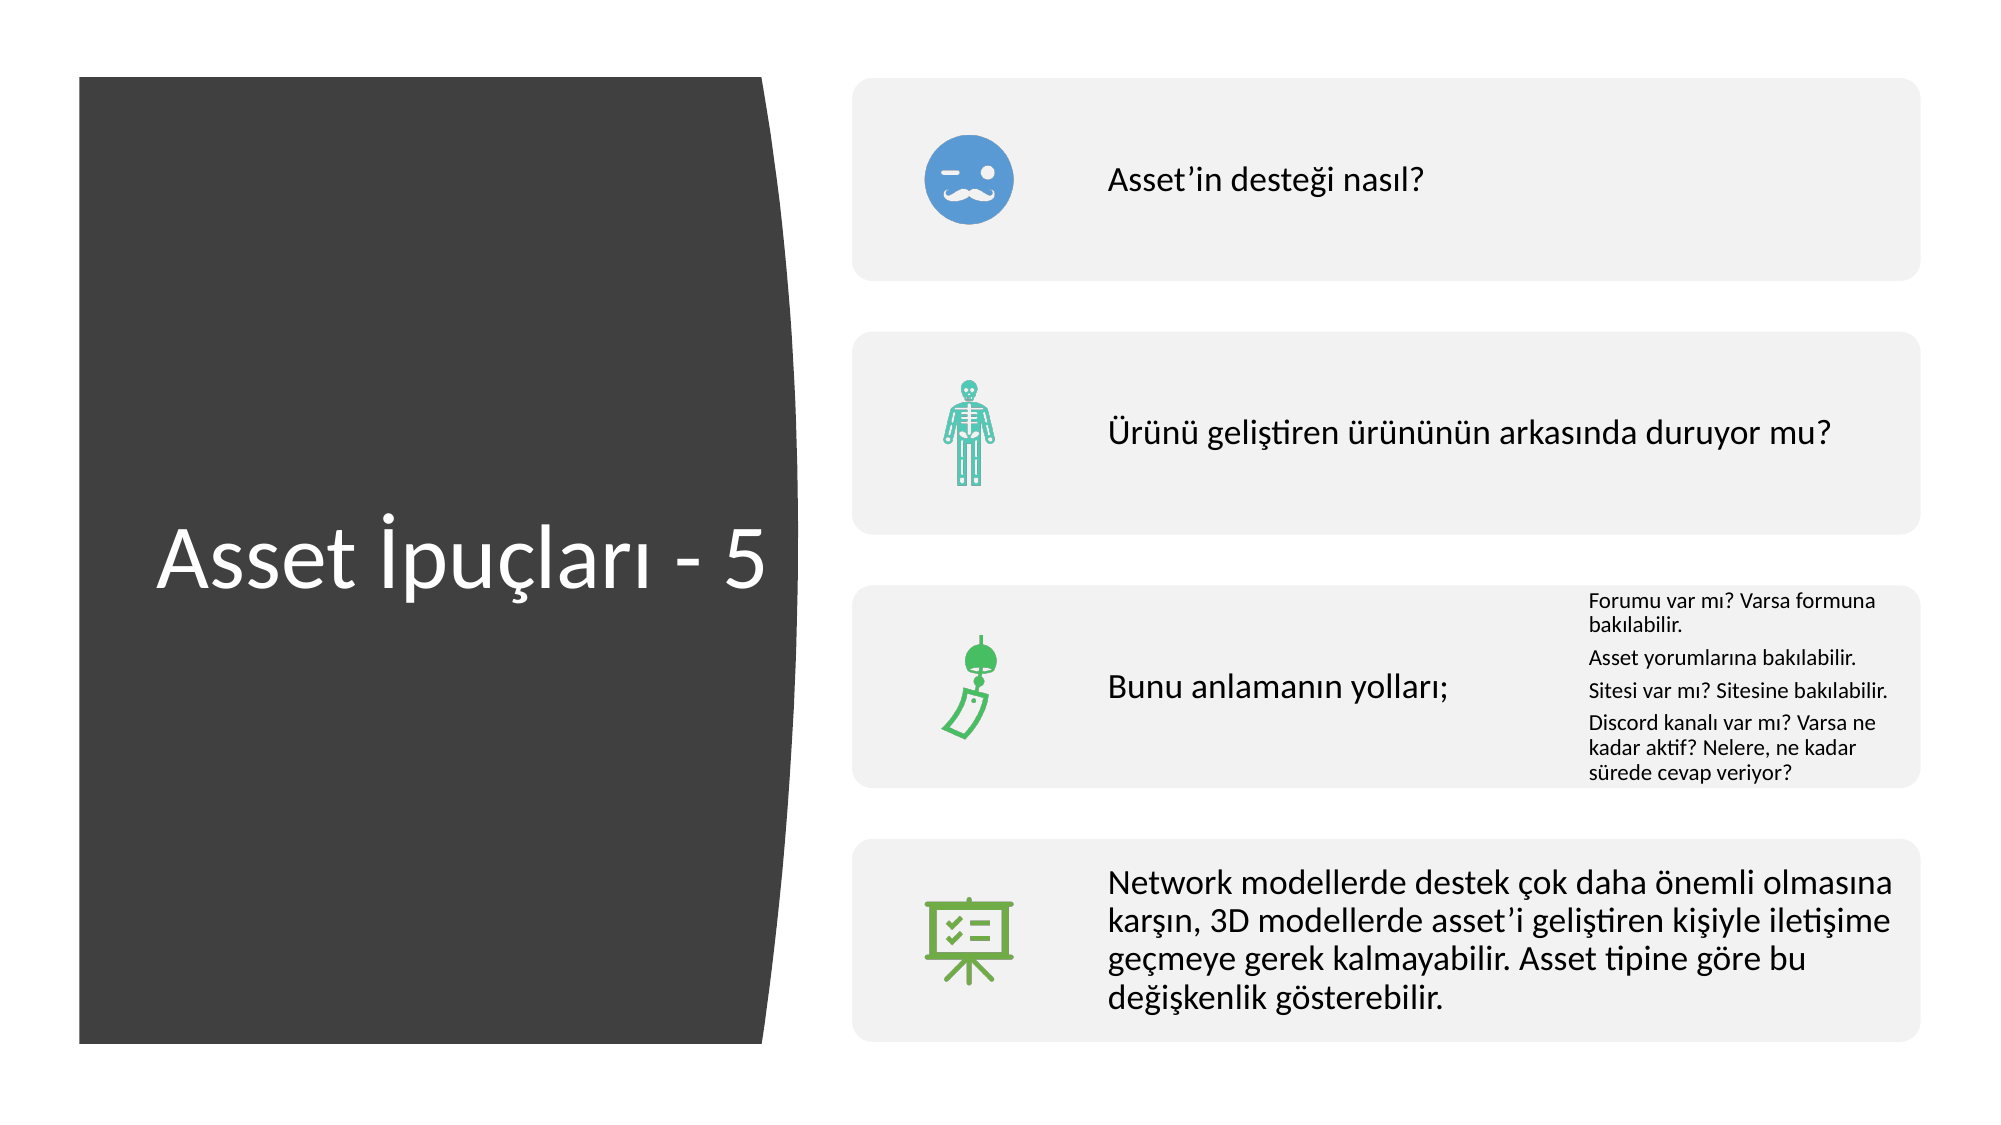

Asset’in desteği nasıl?
Ürünü geliştiren ürününün arkasında duruyor mu?
Bunu anlamanın yolları;
Forumu var mı? Varsa formuna bakılabilir.
Asset yorumlarına bakılabilir.
Sitesi var mı? Sitesine bakılabilir.
Discord kanalı var mı? Varsa ne kadar aktif? Nelere, ne kadar sürede cevap veriyor?
Network modellerde destek çok daha önemli olmasına karşın, 3D modellerde asset’i geliştiren kişiyle iletişime geçmeye gerek kalmayabilir. Asset tipine göre bu değişkenlik gösterebilir.

# Asset İpuçları - 5